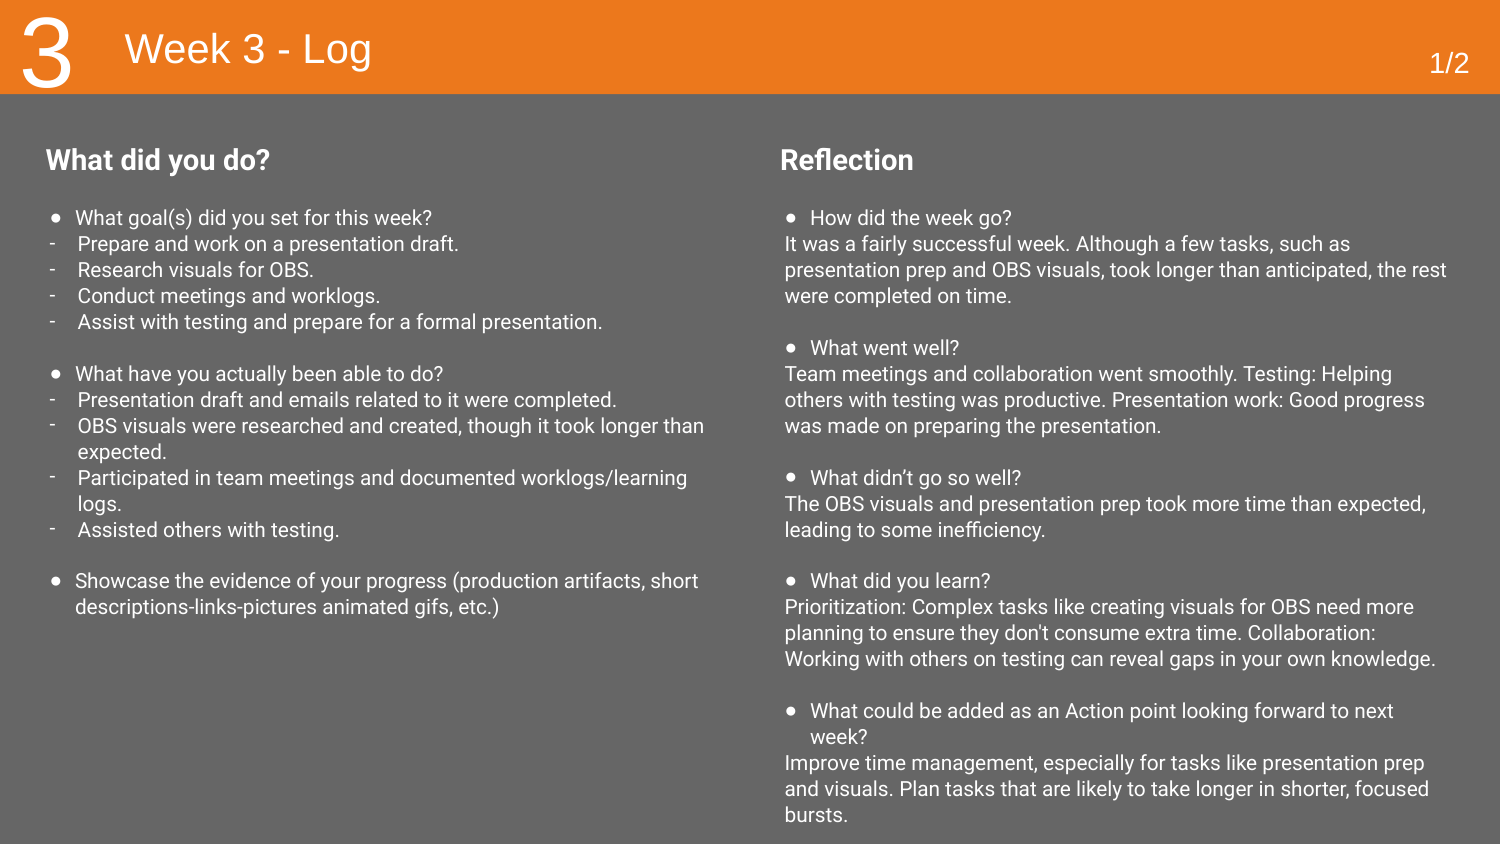

3
# Week 3 - Log
1/2

What did you do?
Reflection
What goal(s) did you set for this week?
Prepare and work on a presentation draft.
Research visuals for OBS.
Conduct meetings and worklogs.
Assist with testing and prepare for a formal presentation.

What have you actually been able to do?
Presentation draft and emails related to it were completed.
OBS visuals were researched and created, though it took longer than expected.
Participated in team meetings and documented worklogs/learning logs.
Assisted others with testing.

Showcase the evidence of your progress (production artifacts, short descriptions-links-pictures animated gifs, etc.)
How did the week go?
It was a fairly successful week. Although a few tasks, such as presentation prep and OBS visuals, took longer than anticipated, the rest were completed on time.

What went well?
Team meetings and collaboration went smoothly. Testing: Helping others with testing was productive. Presentation work: Good progress was made on preparing the presentation.

What didn’t go so well?
The OBS visuals and presentation prep took more time than expected, leading to some inefficiency.

What did you learn?
Prioritization: Complex tasks like creating visuals for OBS need more planning to ensure they don't consume extra time. Collaboration: Working with others on testing can reveal gaps in your own knowledge.

What could be added as an Action point looking forward to next week?
Improve time management, especially for tasks like presentation prep and visuals. Plan tasks that are likely to take longer in shorter, focused bursts.